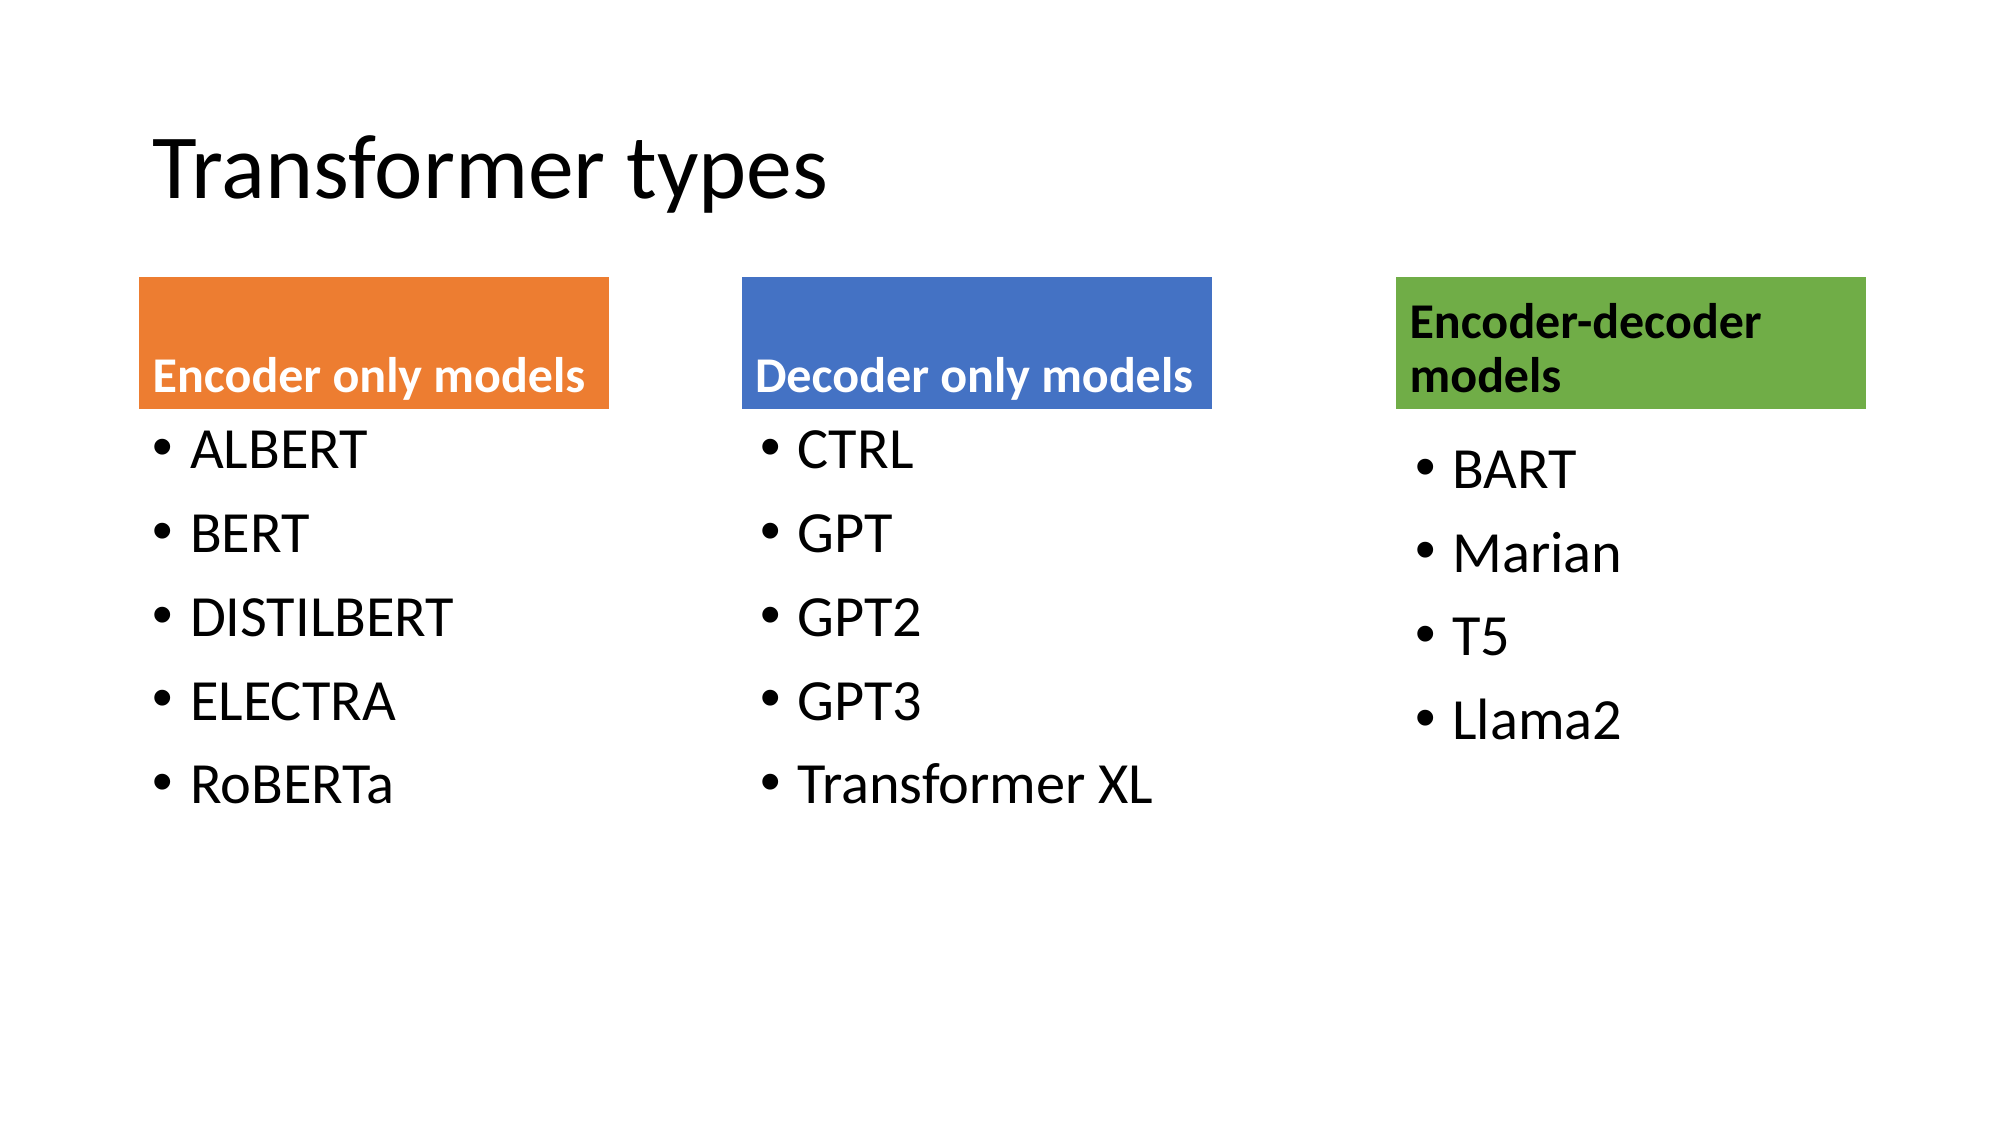

# Transformer types
Encoder only models
Decoder only models
Encoder-decoder models
ALBERT
BERT
DISTILBERT
ELECTRA
RoBERTa
CTRL
GPT
GPT2
GPT3
Transformer XL
BART
Marian
T5
Llama2